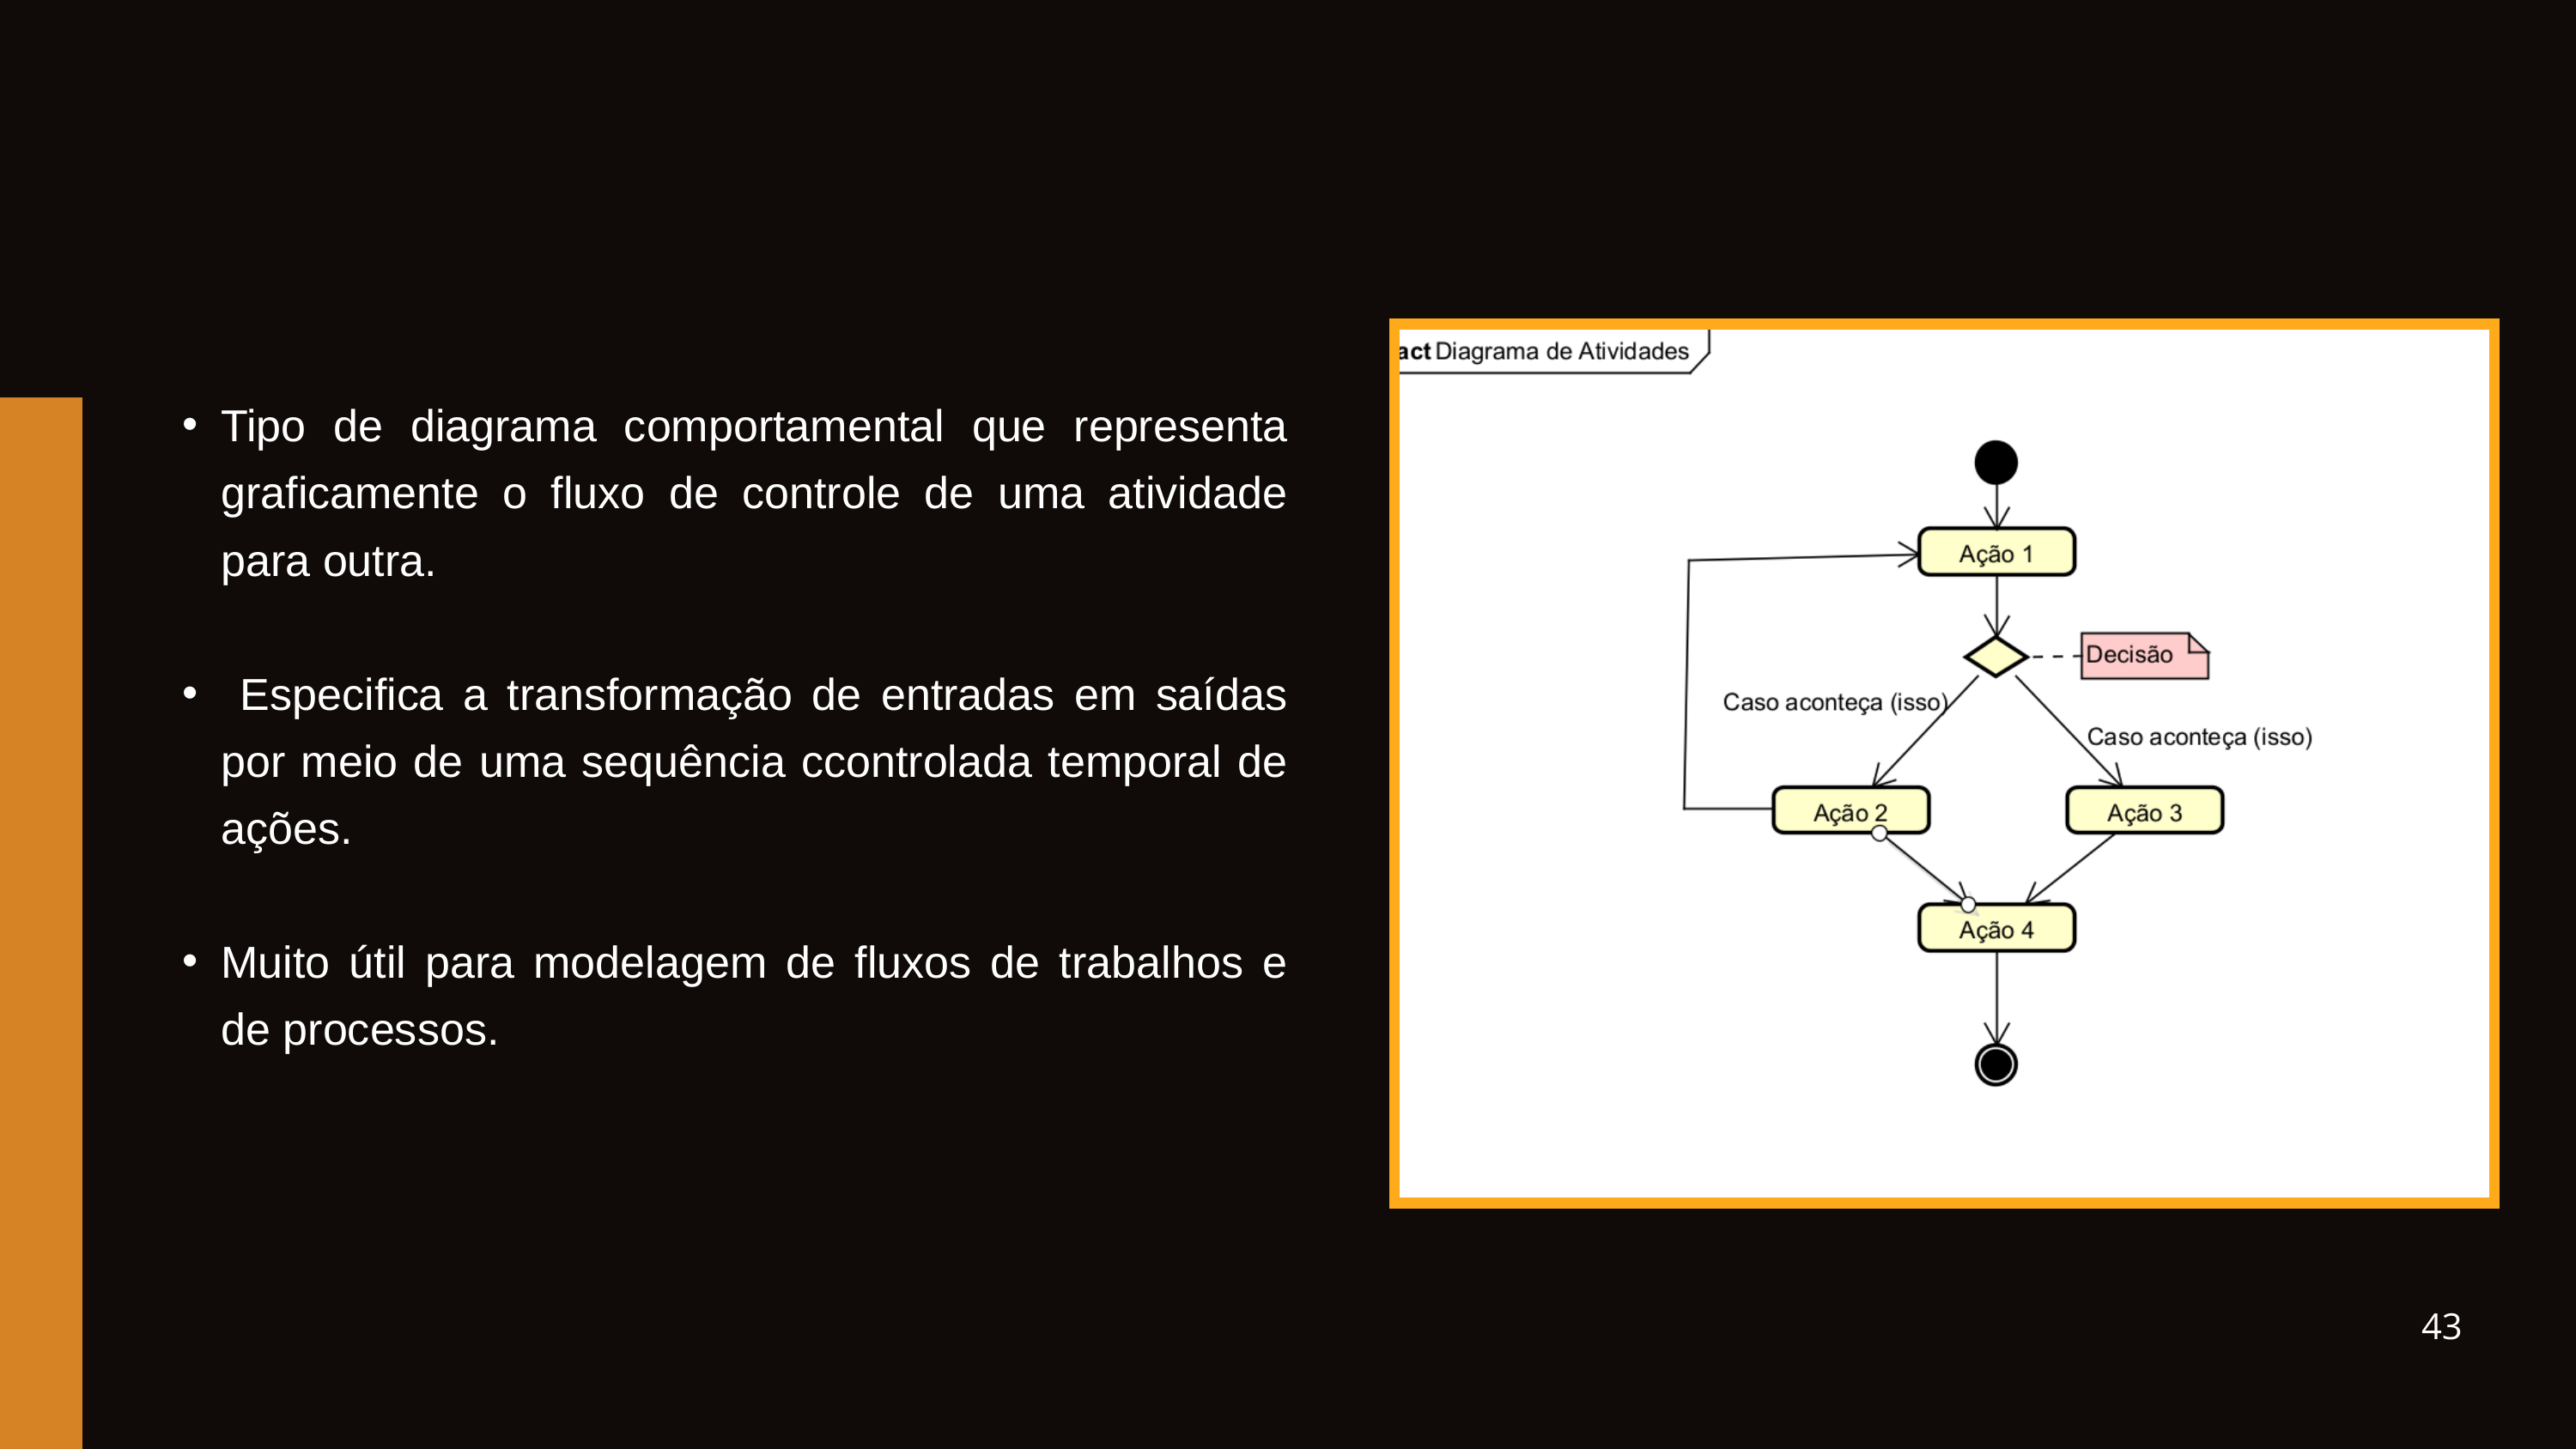

Tipo de diagrama comportamental que representa graficamente o fluxo de controle de uma atividade para outra.

 Especifica a transformação de entradas em saídas por meio de uma sequência ccontrolada temporal de ações.

Muito útil para modelagem de fluxos de trabalhos e de processos.

43